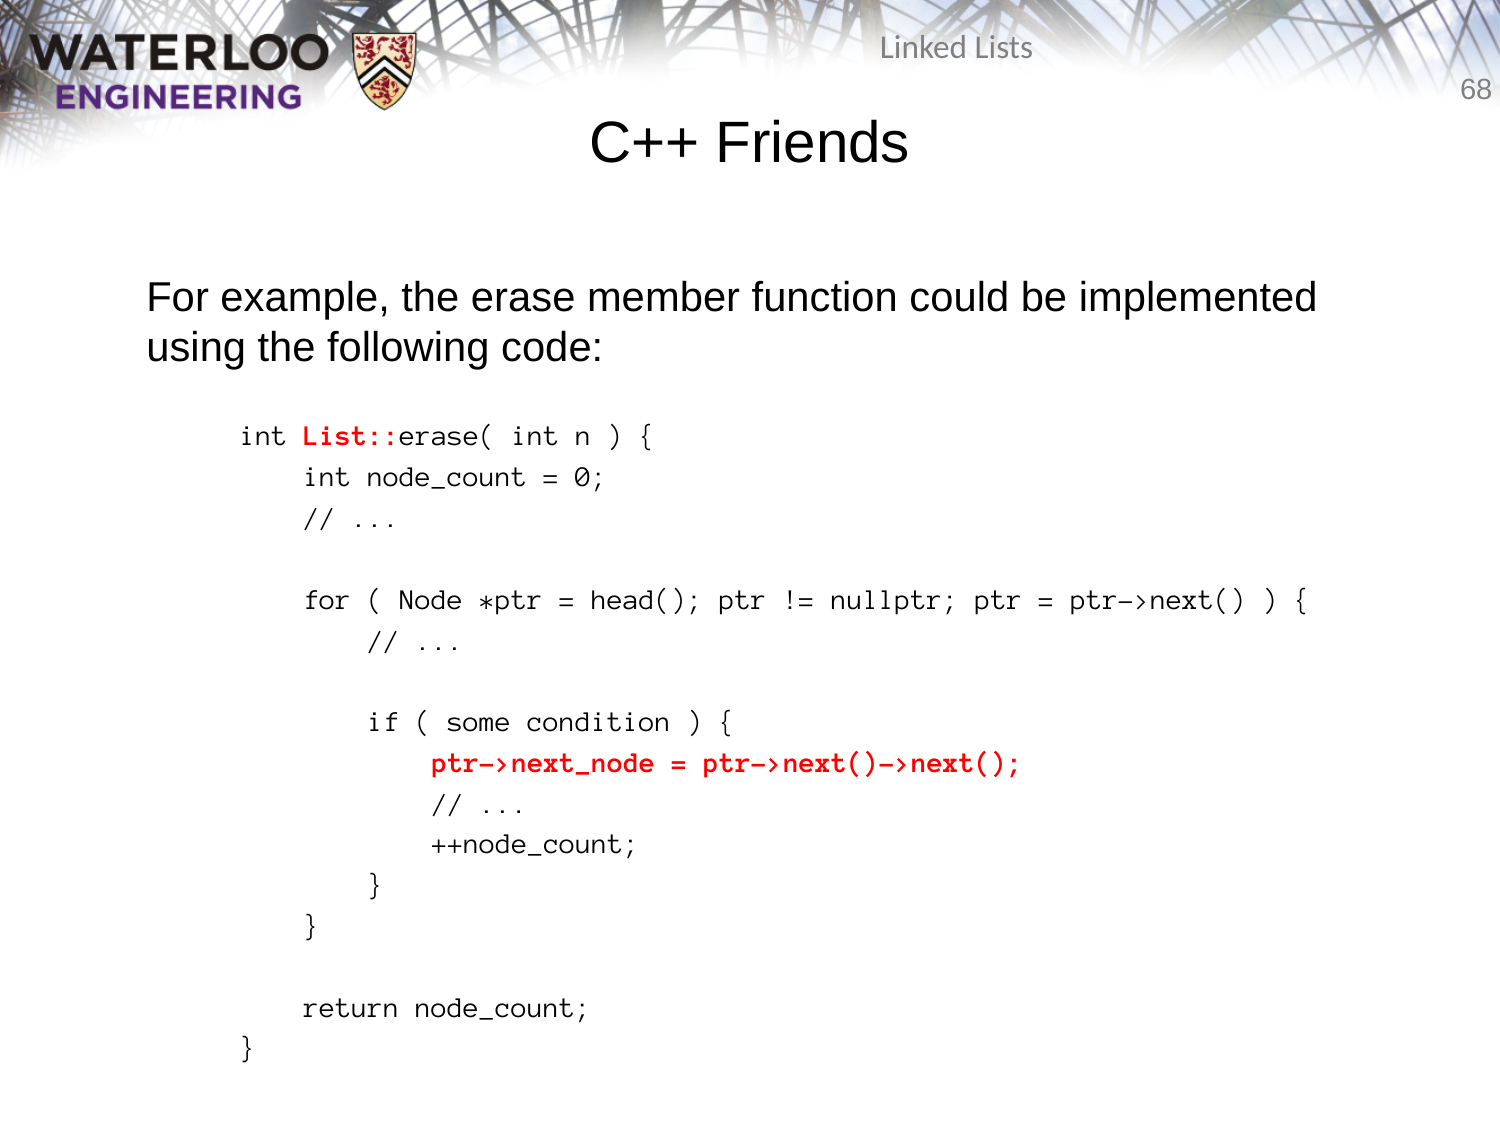

# C++ Friends
	For example, the erase member function could be implemented using the following code:

int List::erase( int n ) {
    int node_count = 0;
    // ...

    for ( Node *ptr = head(); ptr != nullptr; ptr = ptr->next() ) {
        // ...

        if ( some condition ) {
            ptr->next_node = ptr->next()->next();
            // ...
            ++node_count;
        }
    }

    return node_count;
}